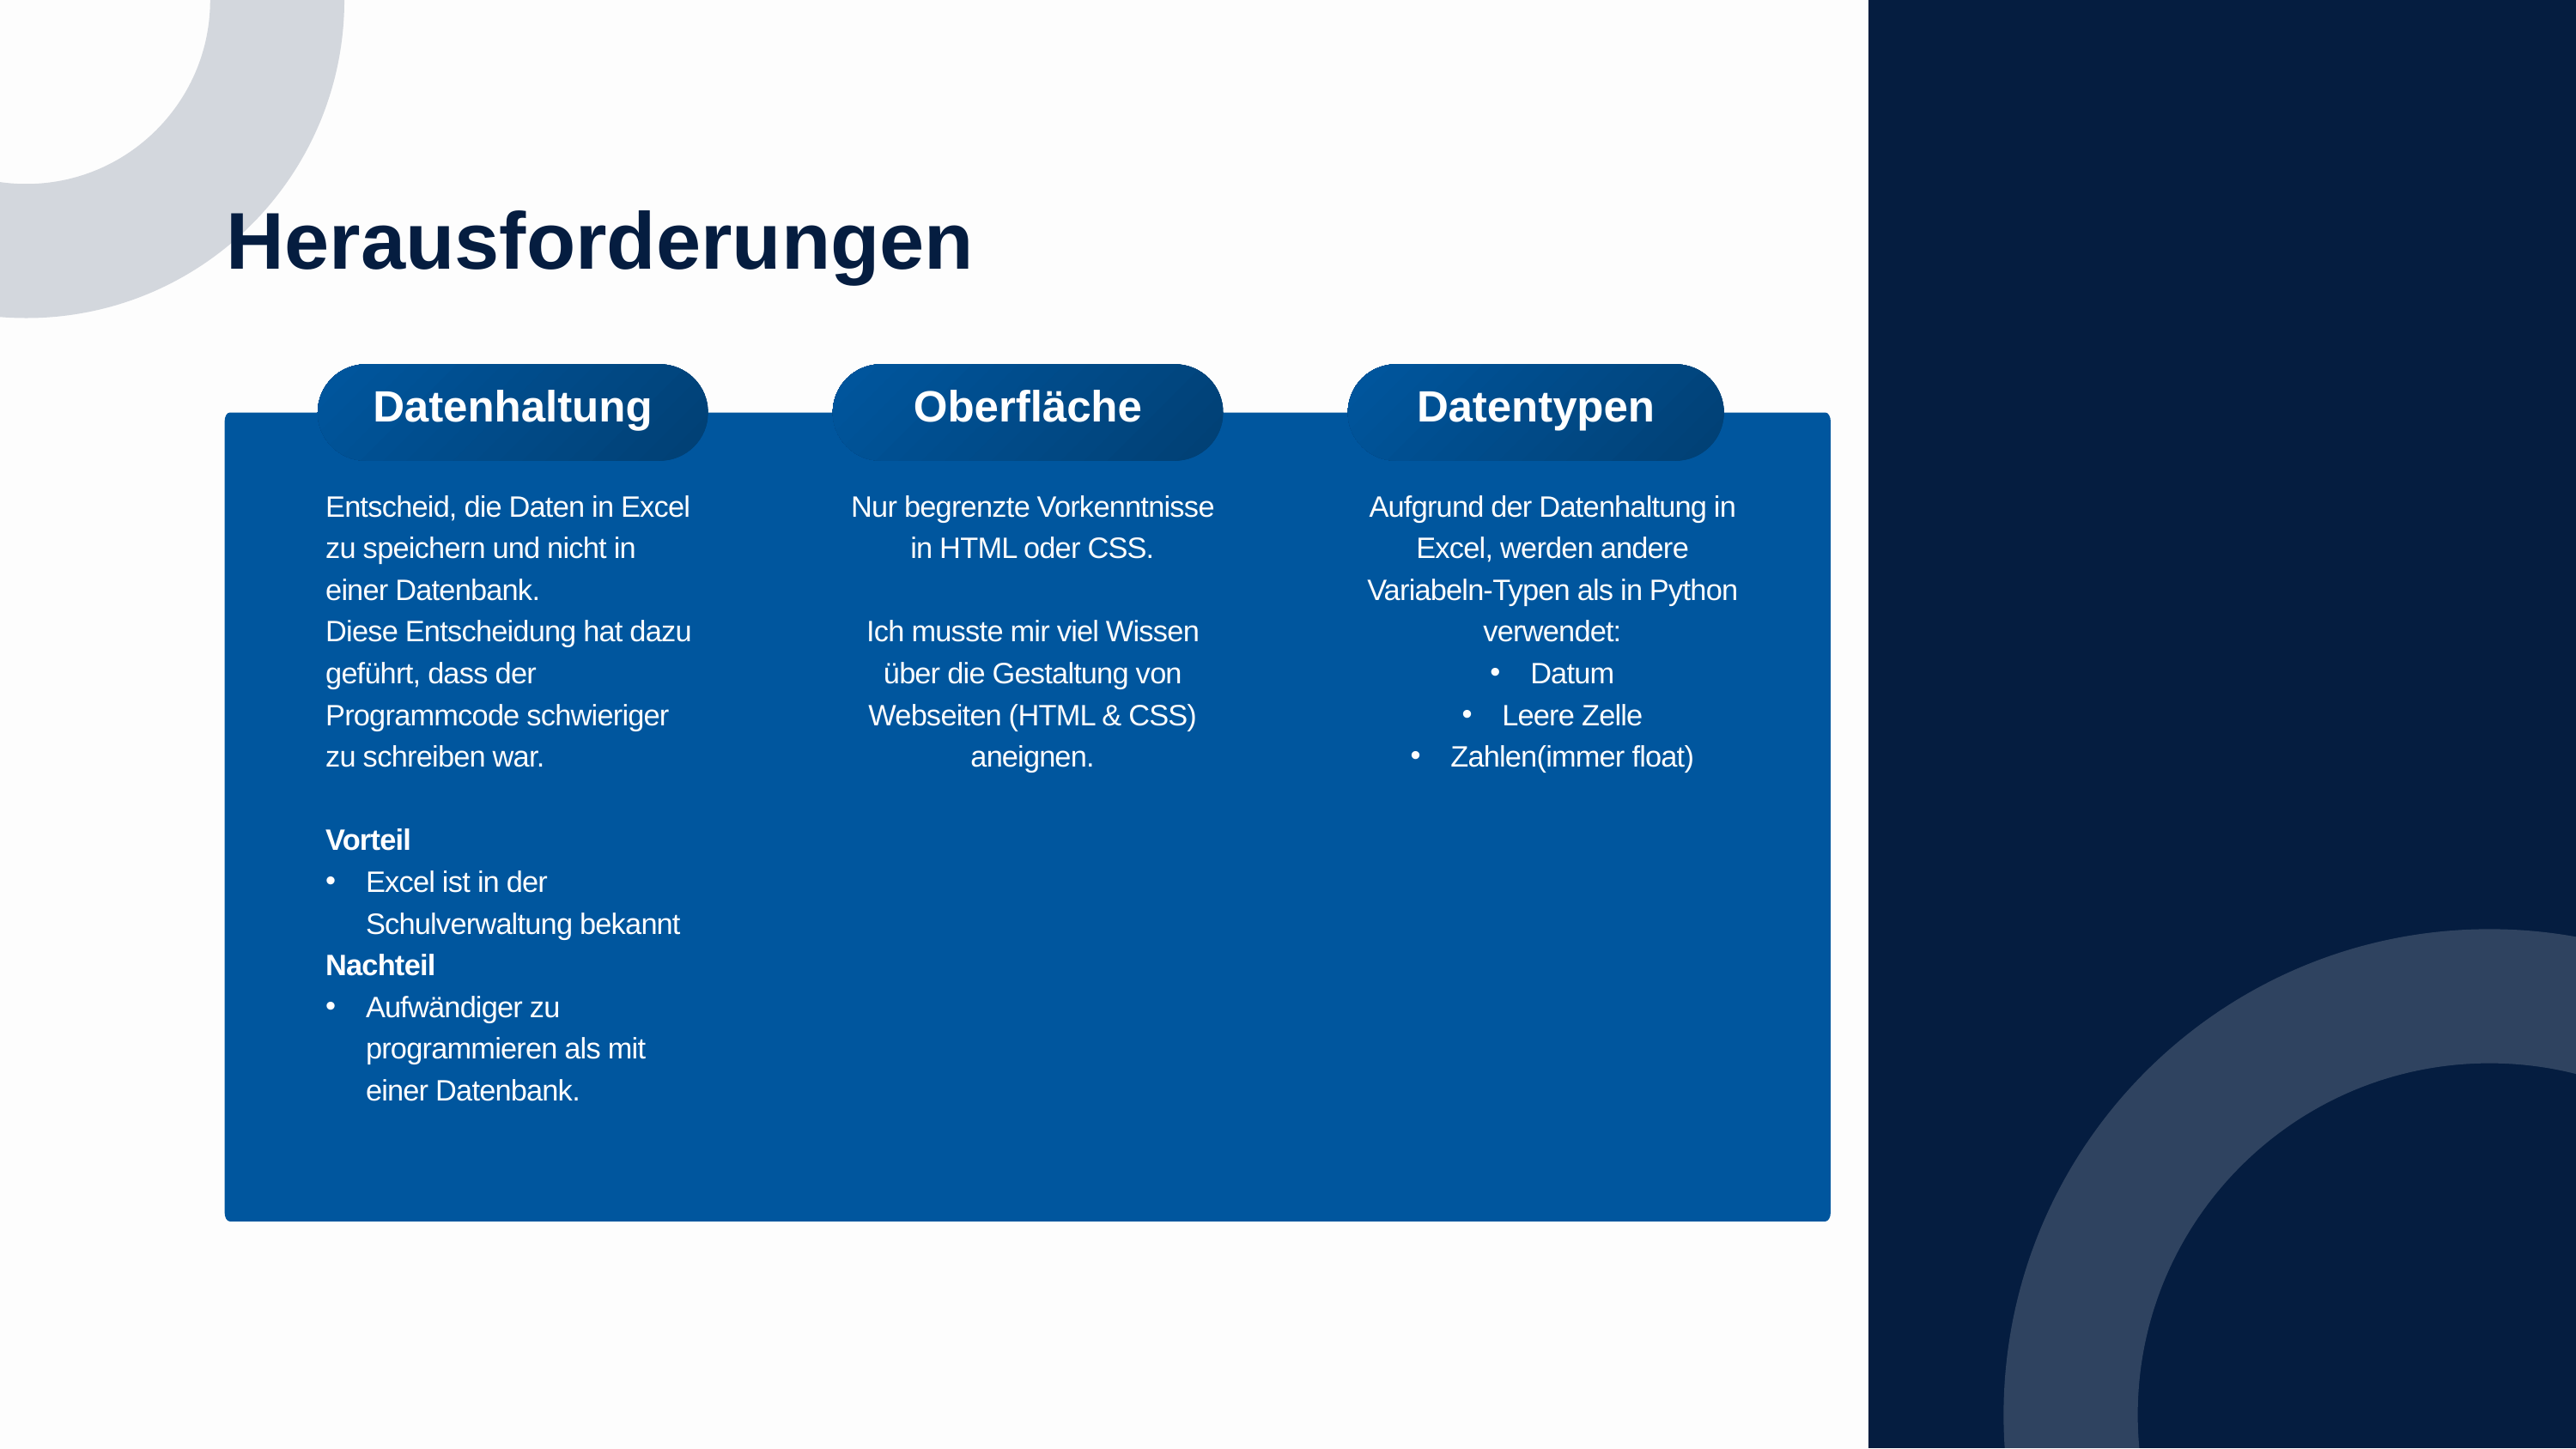

Herausforderungen

Datenhaltung

Oberfläche

Datentypen

Entscheid, die Daten in Excel zu speichern und nicht in einer Datenbank.
Diese Entscheidung hat dazu geführt, dass der Programmcode schwieriger zu schreiben war.

Vorteil
Excel ist in der Schulverwaltung bekannt
Nachteil
Aufwändiger zu programmieren als mit einer Datenbank.
Nur begrenzte Vorkenntnisse in HTML oder CSS.

Ich musste mir viel Wissen über die Gestaltung von Webseiten (HTML & CSS) aneignen.
Aufgrund der Datenhaltung in Excel, werden andere Variabeln-Typen als in Python verwendet:
Datum
Leere Zelle
Zahlen(immer float)